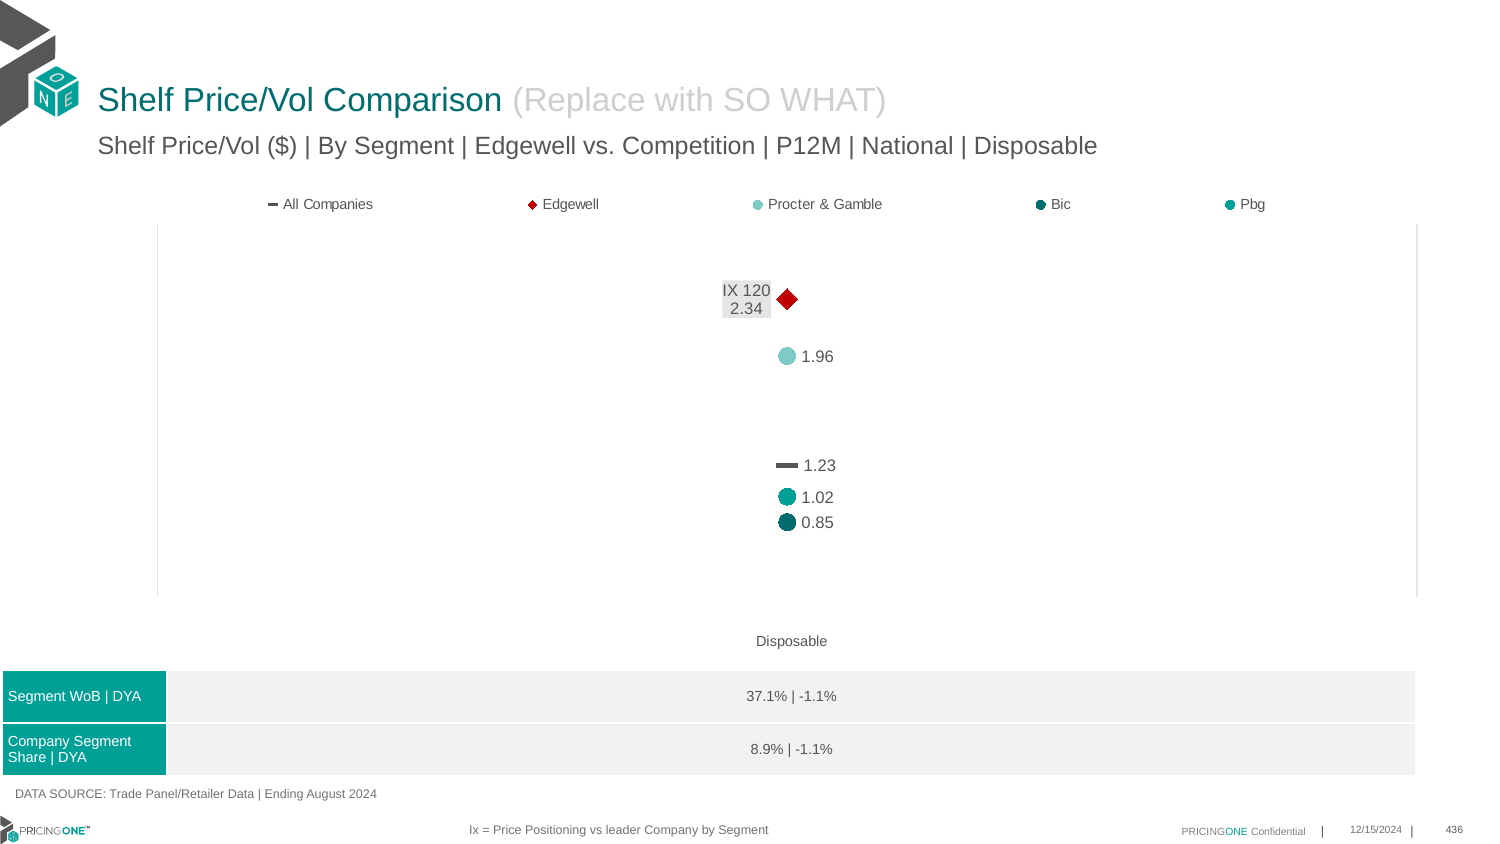

# Shelf Price/Vol Comparison (Replace with SO WHAT)
Shelf Price/Vol ($) | By Segment | Edgewell vs. Competition | P12M | National | Disposable

### Chart

| Category | All Companies | Edgewell | Procter & Gamble | Bic | Pbg |
|---|---|---|---|---|---|
| IX 120 | 1.23 | 2.34 | 1.96 | 0.85 | 1.02 |
|  | Disposable |
| --- | --- |
| Segment WoB | DYA | 37.1% | -1.1% |
| Company Segment Share | DYA | 8.9% | -1.1% |
DATA SOURCE: Trade Panel/Retailer Data | Ending August 2024
Ix = Price Positioning vs leader Company by Segment
12/15/2024
436